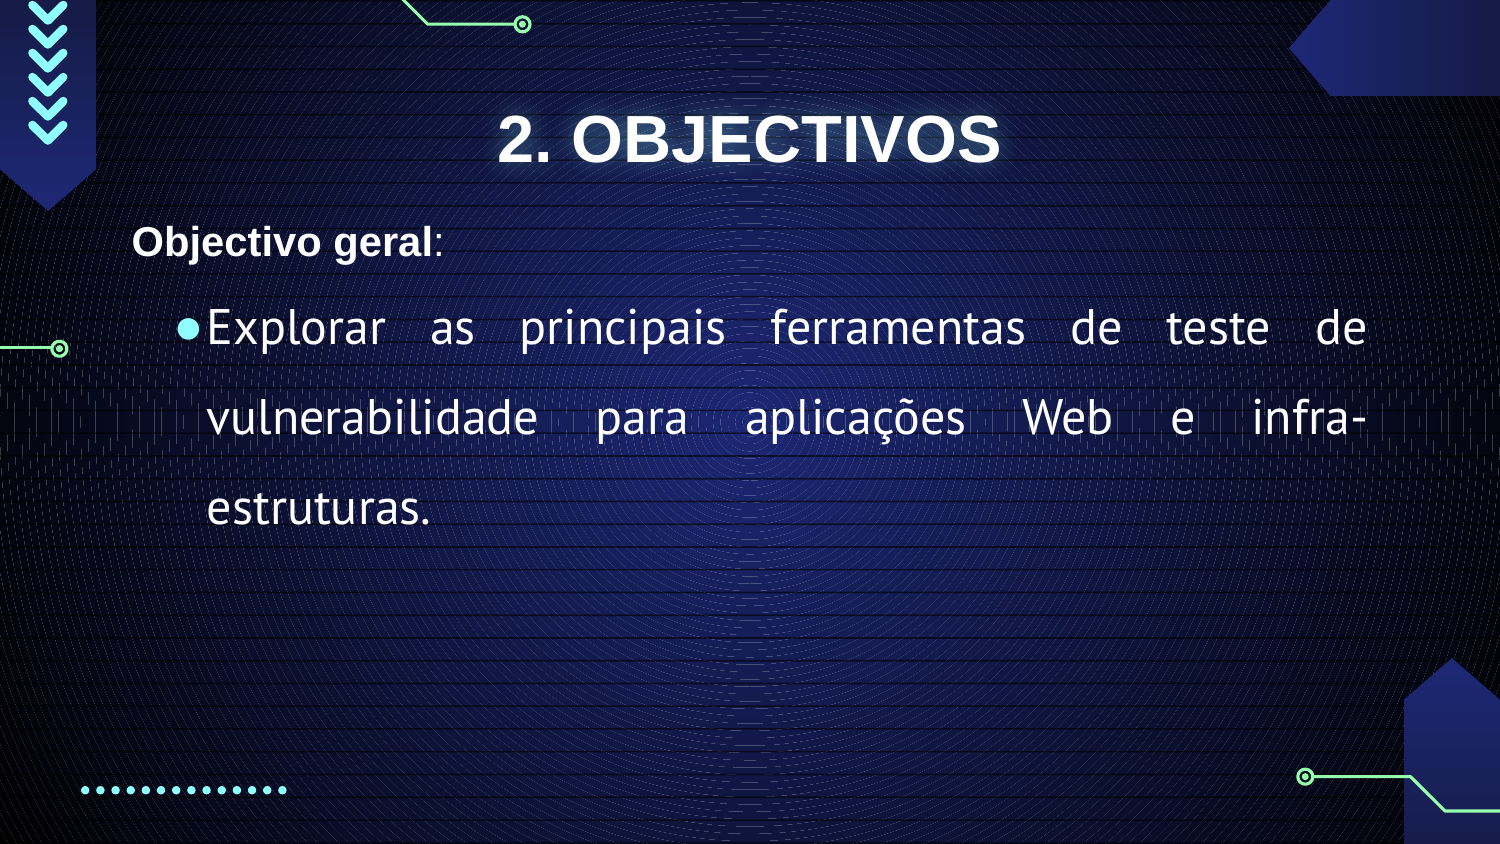

# 2. OBJECTIVOS
Objectivo geral:
Explorar as principais ferramentas de teste de vulnerabilidade para aplicações Web e infra-estruturas.